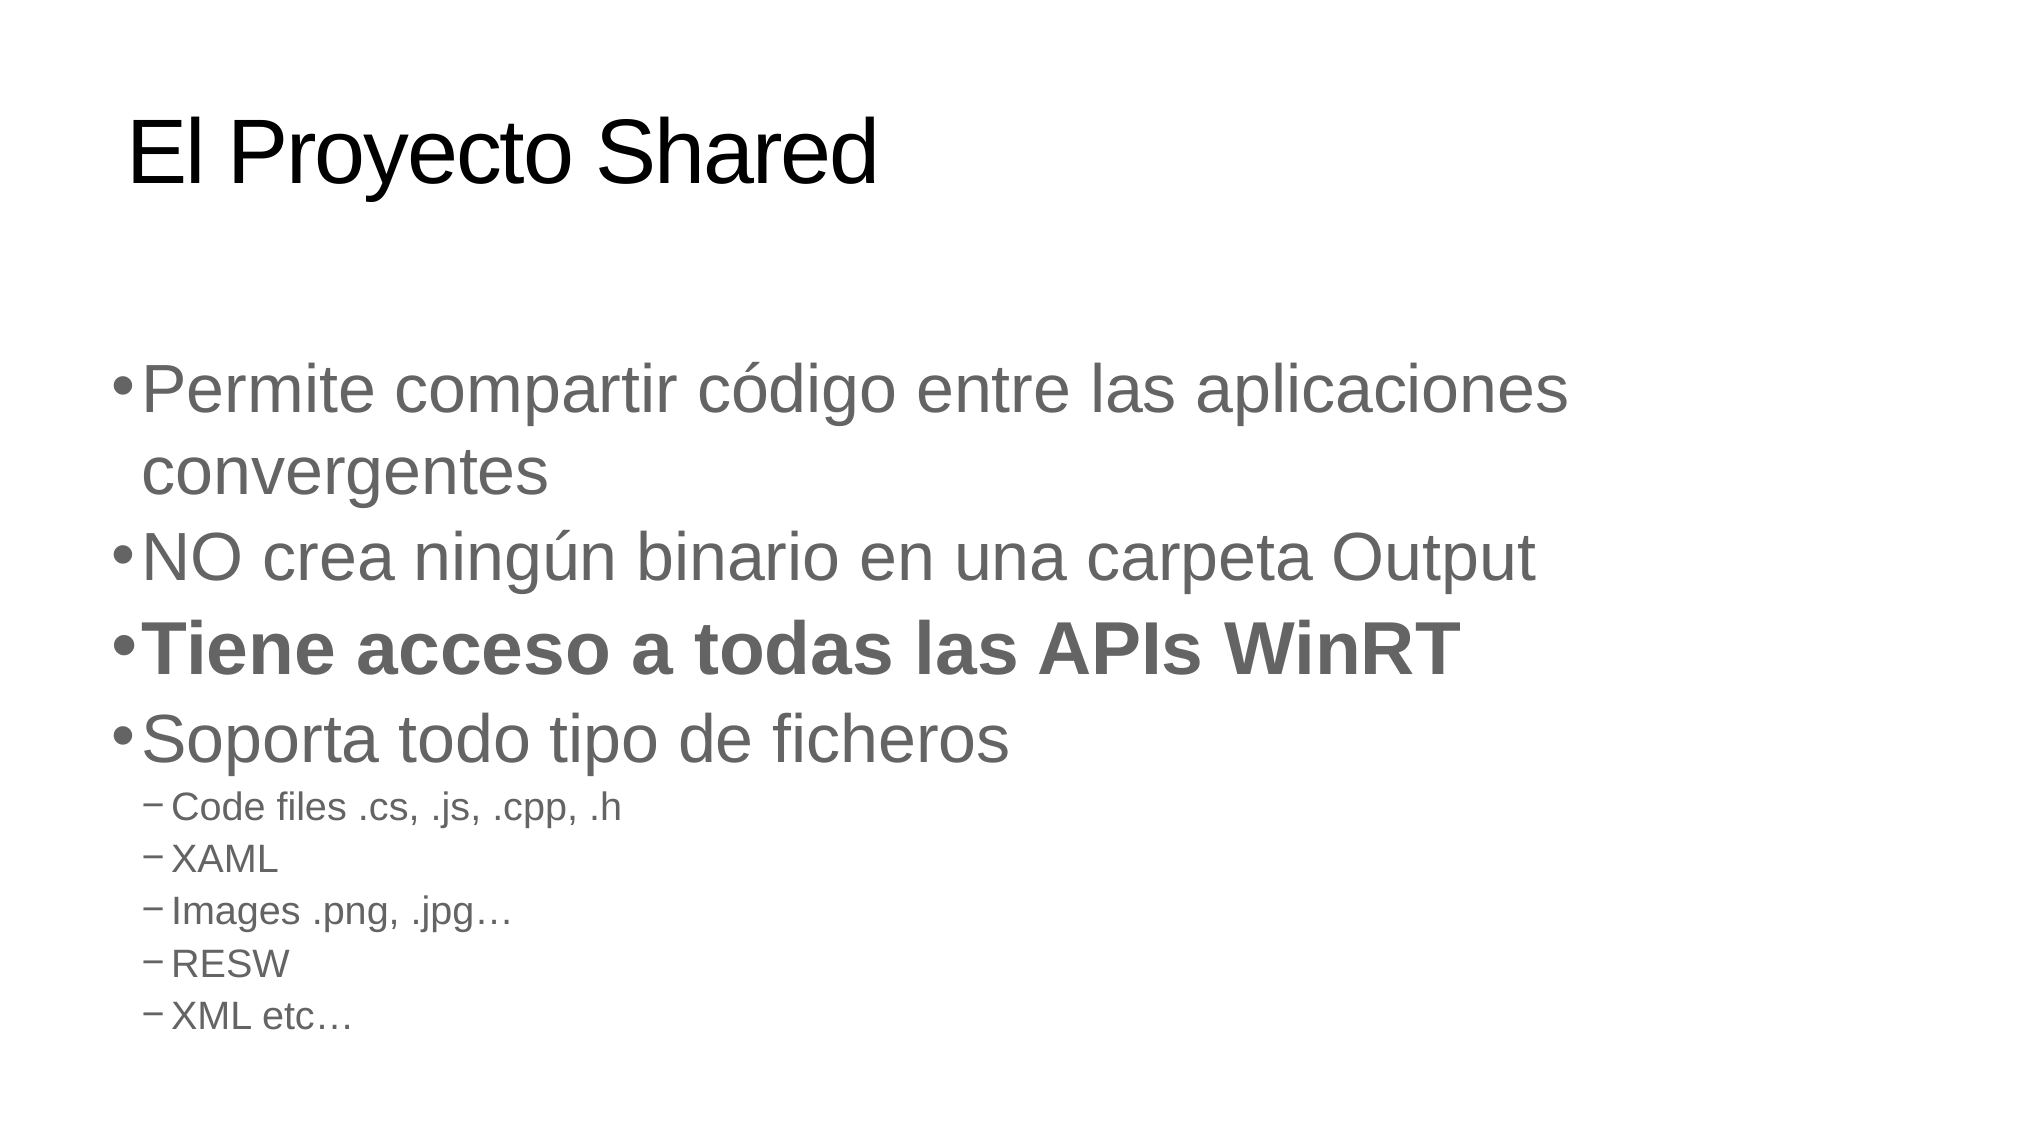

# El Proyecto Shared
Permite compartir código entre las aplicaciones convergentes
NO crea ningún binario en una carpeta Output
Tiene acceso a todas las APIs WinRT
Soporta todo tipo de ficheros
Code files .cs, .js, .cpp, .h
XAML
Images .png, .jpg…
RESW
XML etc…